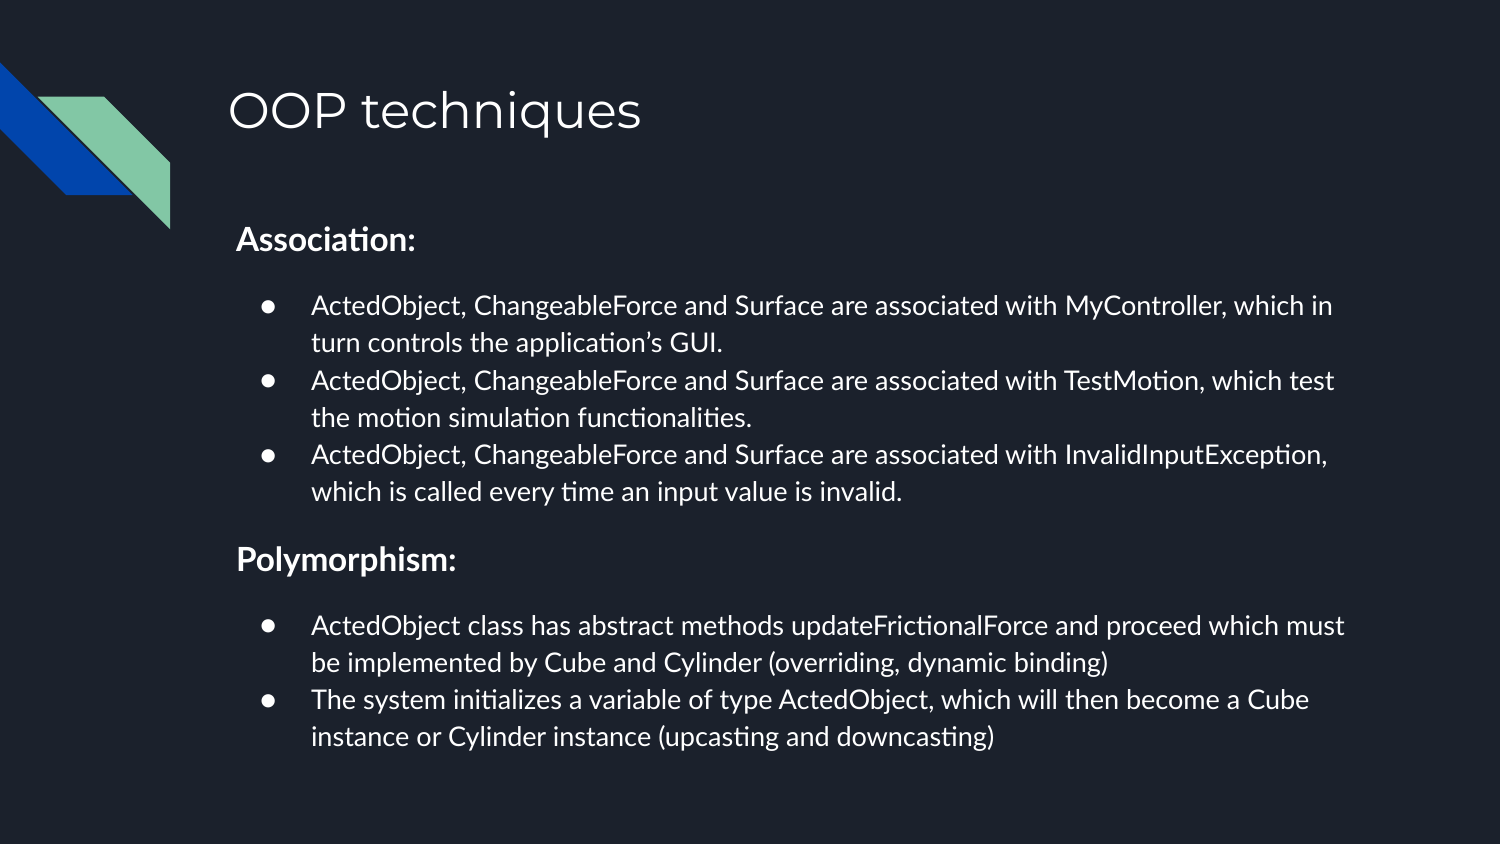

# OOP techniques
Association:
ActedObject, ChangeableForce and Surface are associated with MyController, which in turn controls the application’s GUI.
ActedObject, ChangeableForce and Surface are associated with TestMotion, which test the motion simulation functionalities.
ActedObject, ChangeableForce and Surface are associated with InvalidInputException, which is called every time an input value is invalid.
Polymorphism:
ActedObject class has abstract methods updateFrictionalForce and proceed which must be implemented by Cube and Cylinder (overriding, dynamic binding)
The system initializes a variable of type ActedObject, which will then become a Cube instance or Cylinder instance (upcasting and downcasting)